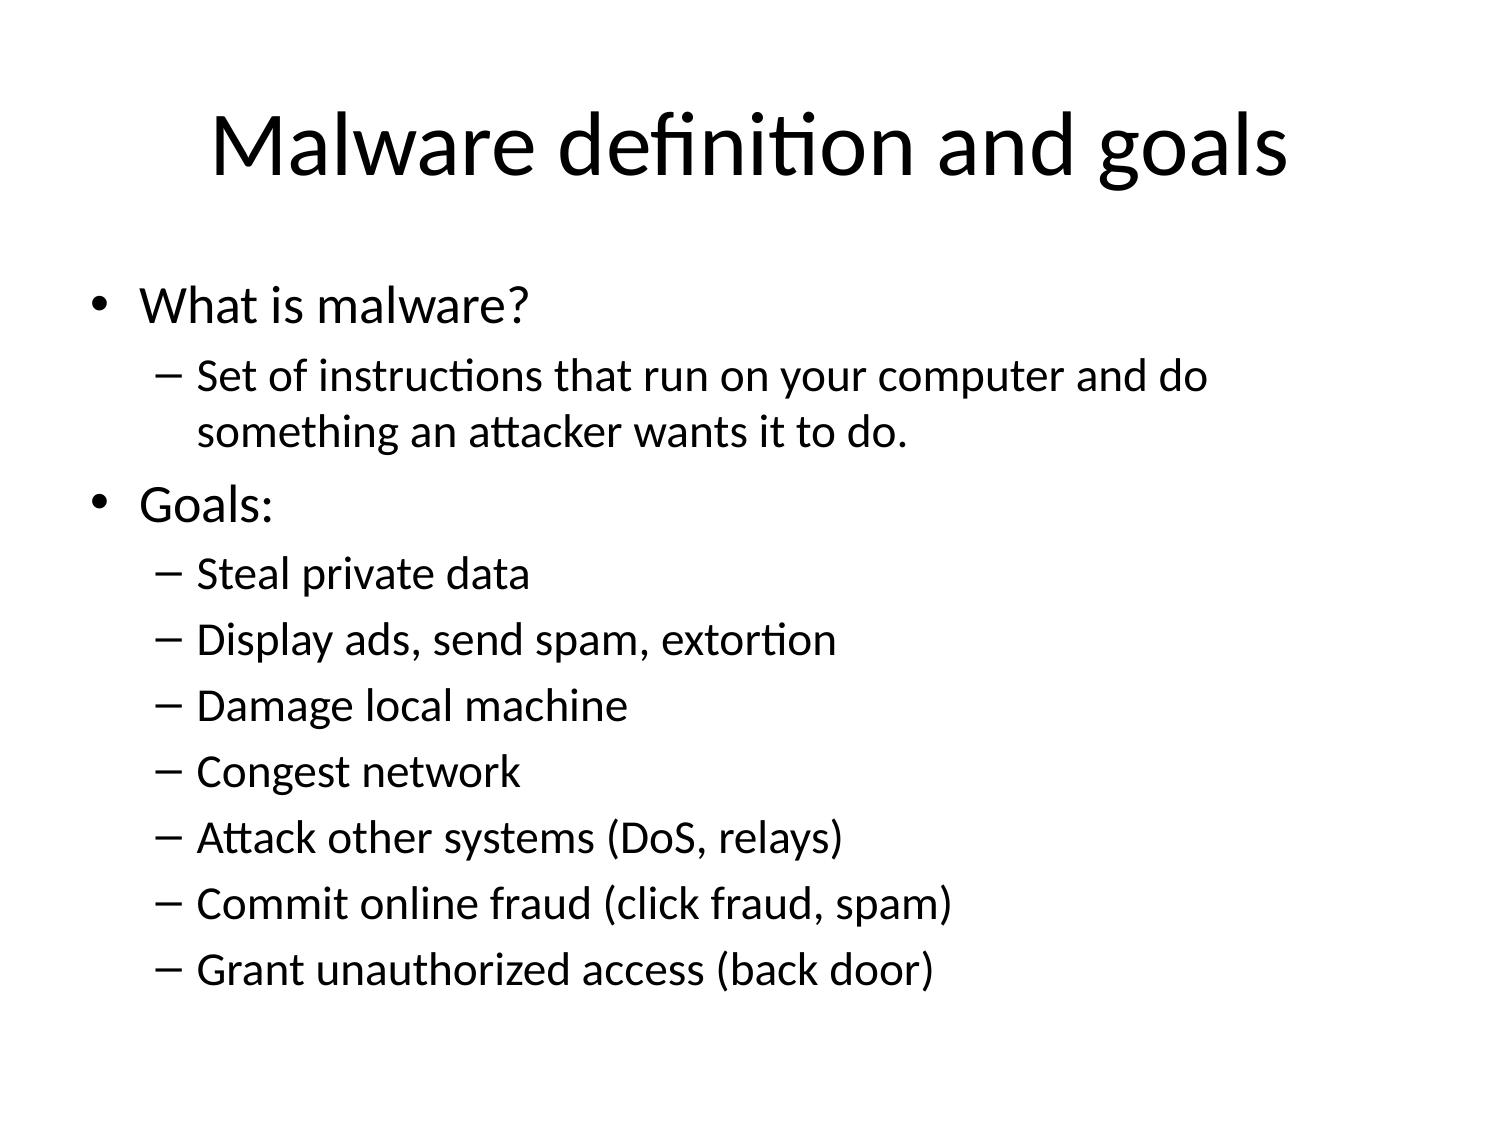

# Malware definition and goals
What is malware?
Set of instructions that run on your computer and do something an attacker wants it to do.
Goals:
Steal private data
Display ads, send spam, extortion
Damage local machine
Congest network
Attack other systems (DoS, relays)
Commit online fraud (click fraud, spam)
Grant unauthorized access (back door)